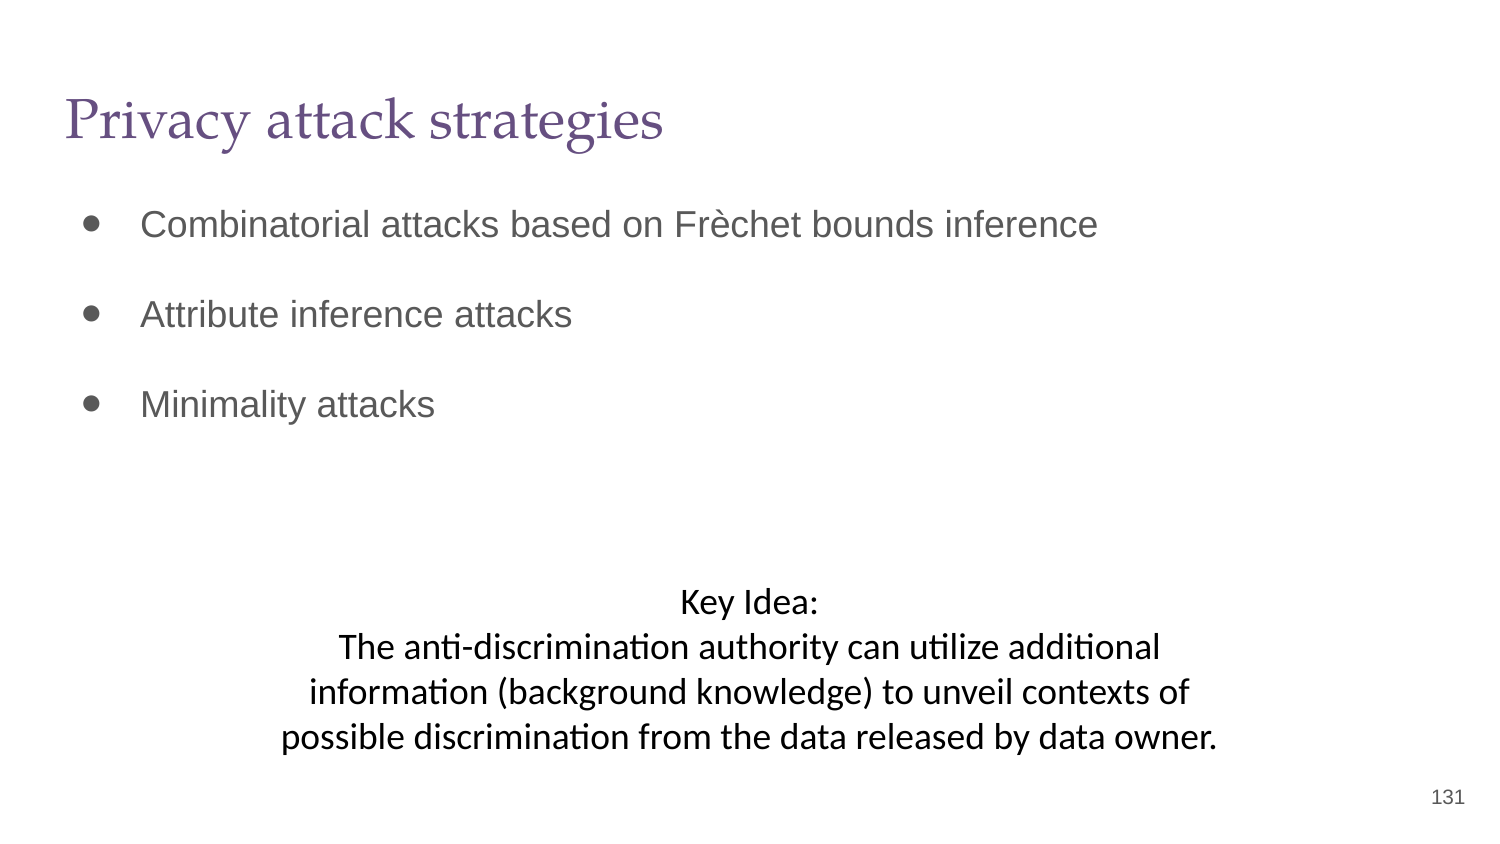

# Privacy attack strategies
Combinatorial attacks based on Frèchet bounds inference

Attribute inference attacks

Minimality attacks
Key Idea:
The anti-discrimination authority can utilize additional information (background knowledge) to unveil contexts of possible discrimination from the data released by data owner.
131